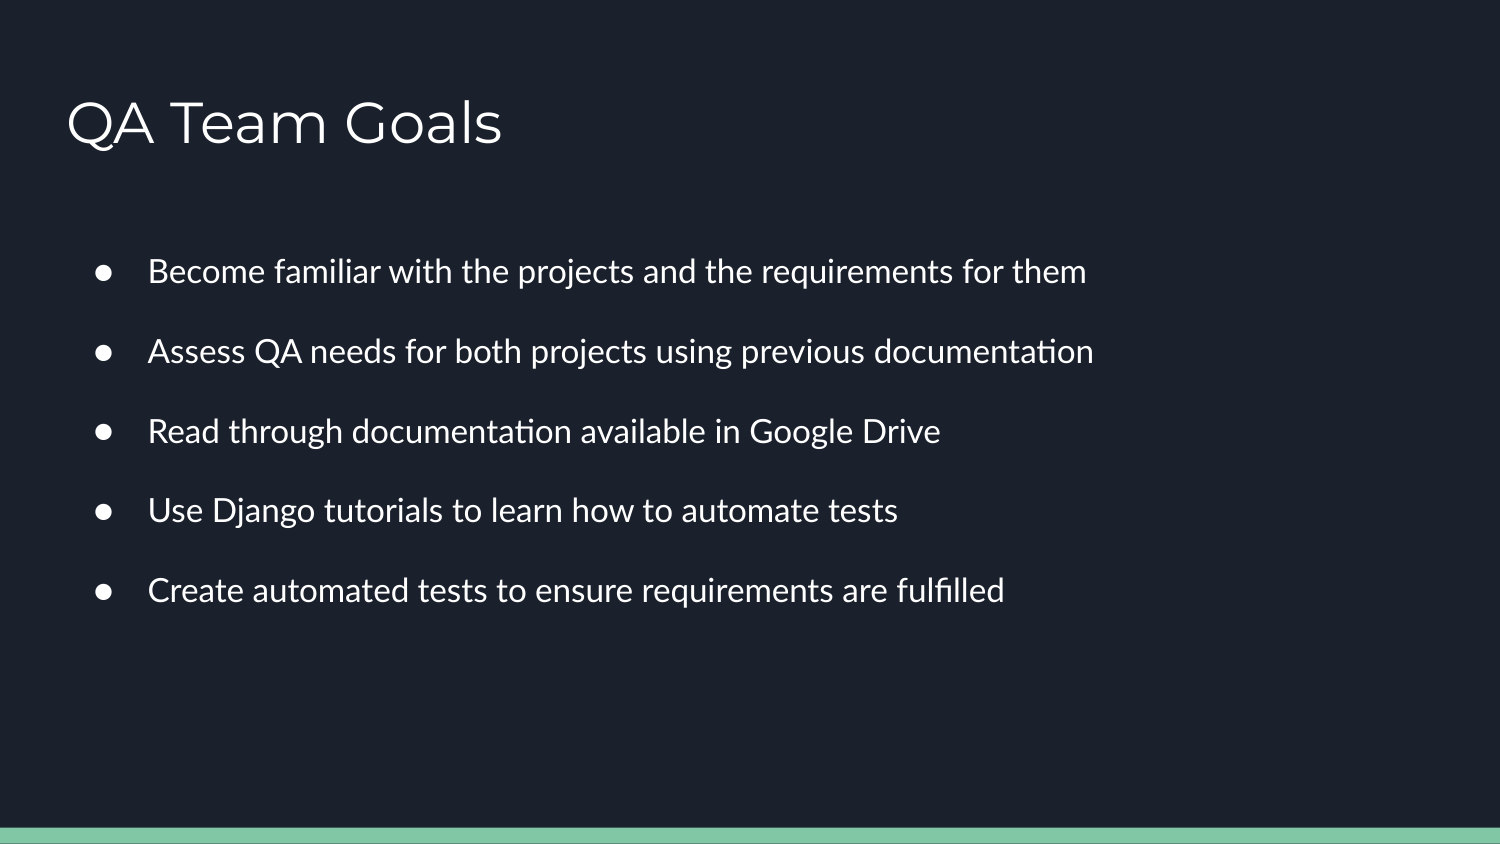

# QA Team Goals
Become familiar with the projects and the requirements for them
Assess QA needs for both projects using previous documentation
Read through documentation available in Google Drive
Use Django tutorials to learn how to automate tests
Create automated tests to ensure requirements are fulfilled